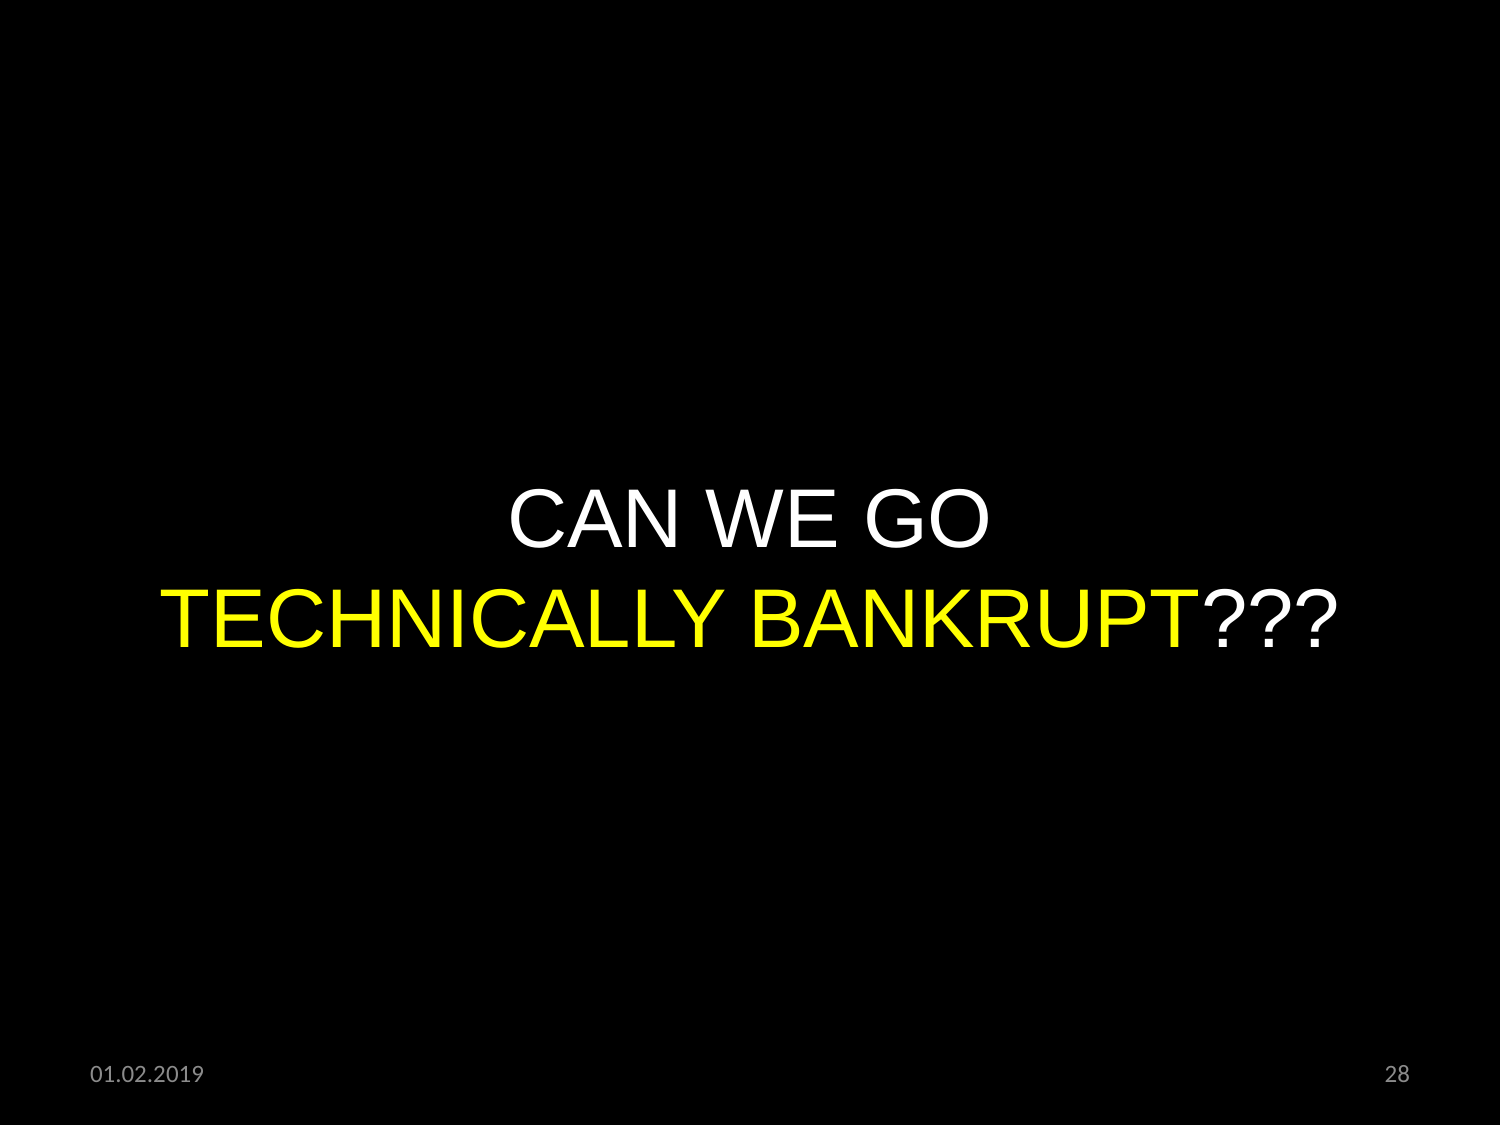

CAN WE GO
TECHNICALLY BANKRUPT???
01.02.2019
28